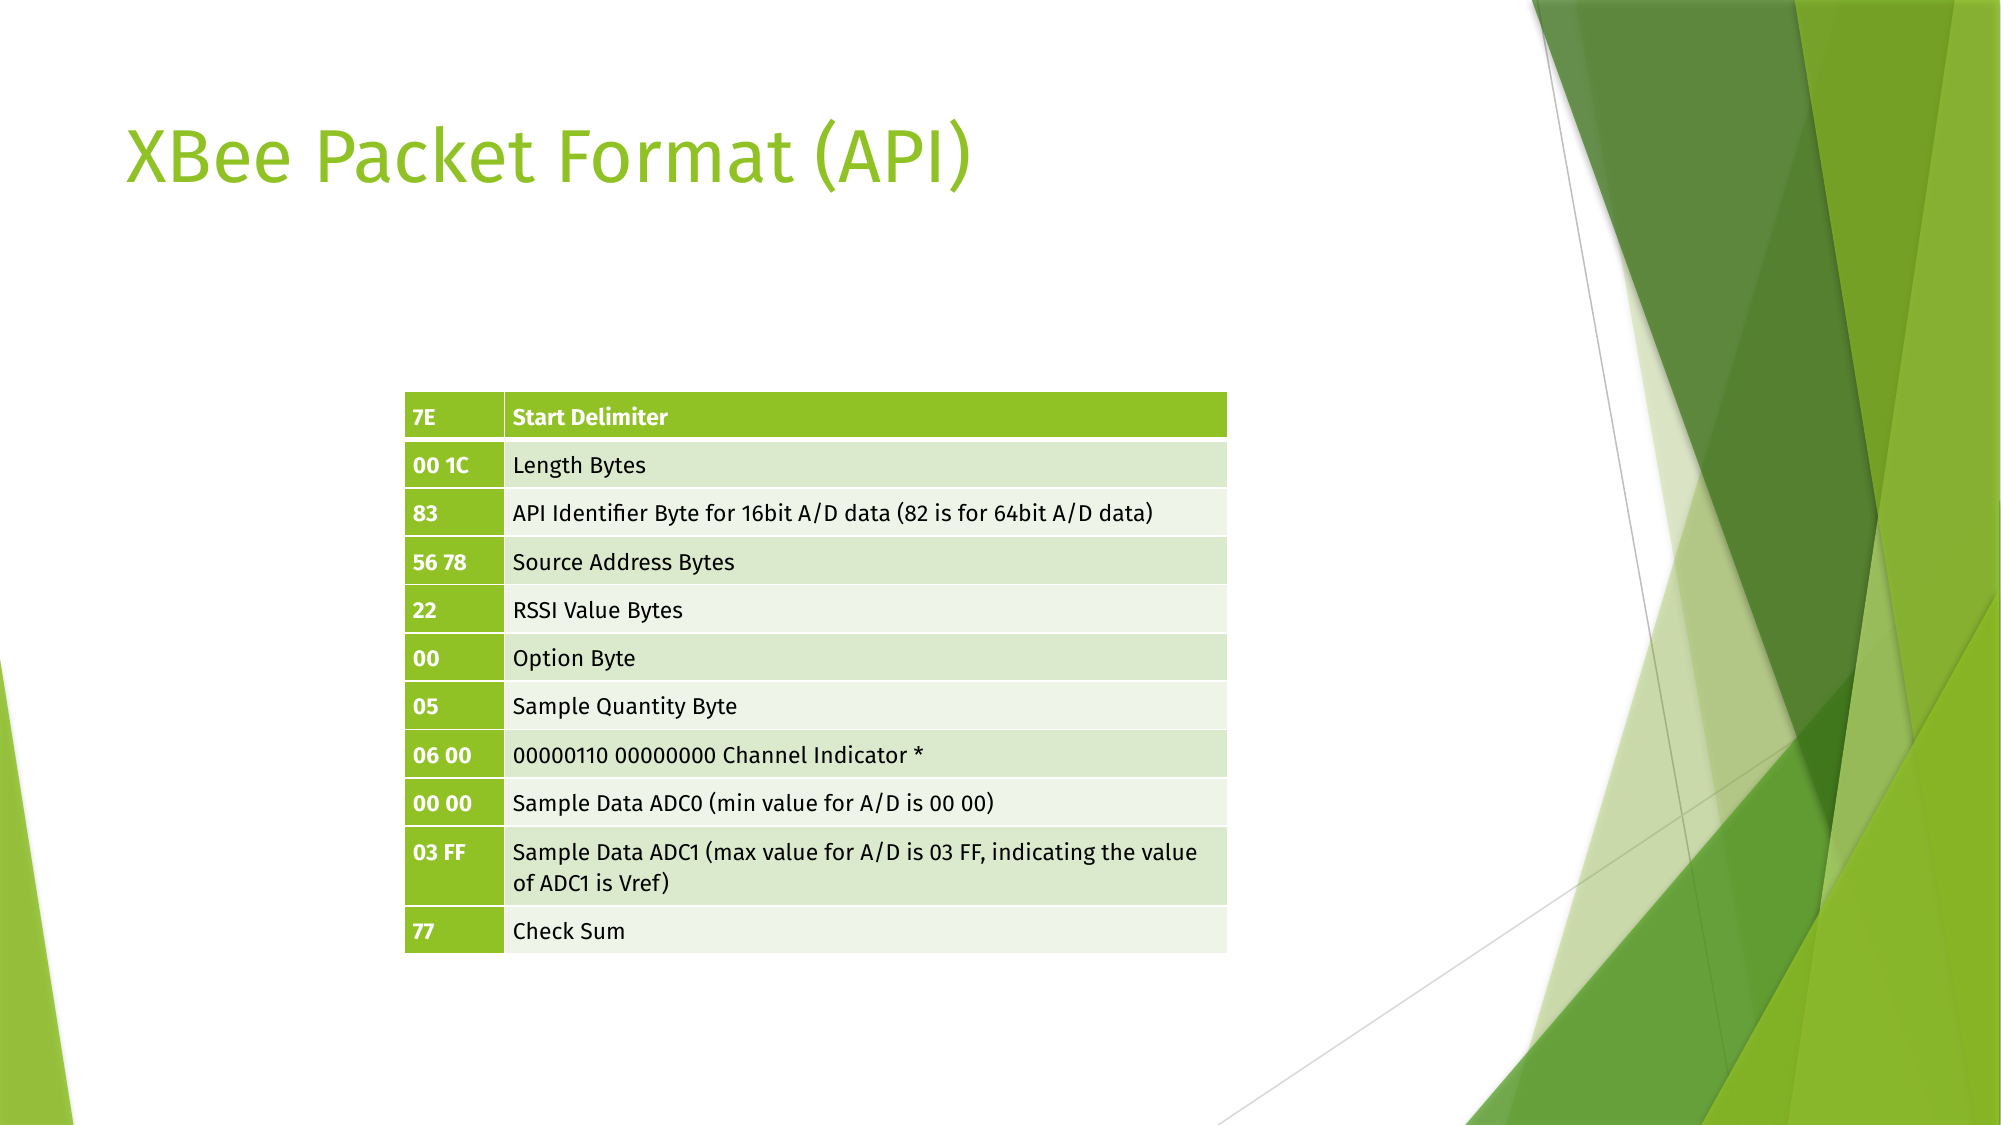

# XBee Packet Format (API)
| 7E | Start Delimiter |
| --- | --- |
| 00 1C | Length Bytes |
| 83 | API Identifier Byte for 16bit A/D data (82 is for 64bit A/D data) |
| 56 78 | Source Address Bytes |
| 22 | RSSI Value Bytes |
| 00 | Option Byte |
| 05 | Sample Quantity Byte |
| 06 00 | 00000110 00000000 Channel Indicator \* |
| 00 00 | Sample Data ADC0 (min value for A/D is 00 00) |
| 03 FF | Sample Data ADC1 (max value for A/D is 03 FF, indicating the value of ADC1 is Vref) |
| 77 | Check Sum |